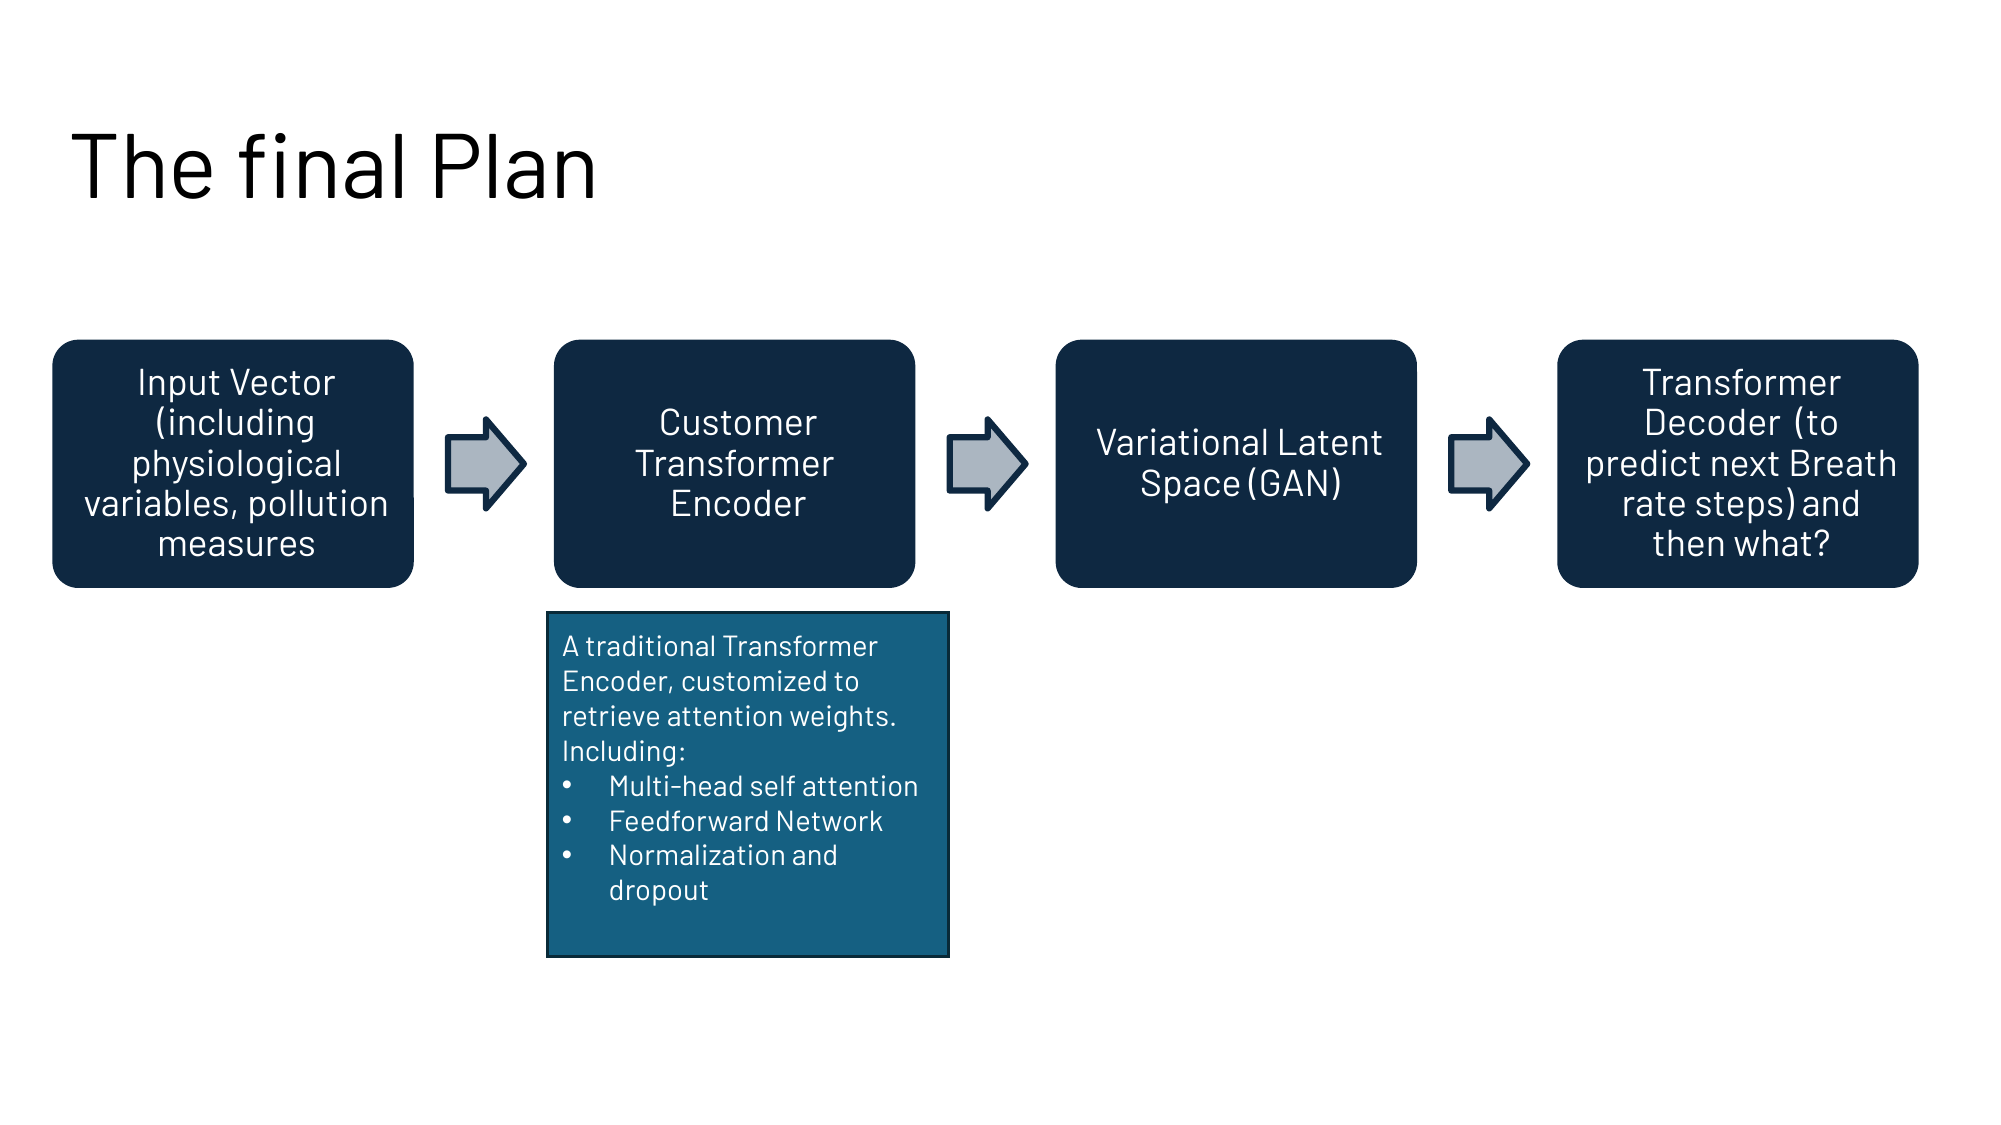

# The final Plan
Input Vector (including physiological variables, pollution measures

Customer Transformer  Encoder

Variational Latent Space (GAN)

Transformer Decoder  (to predict next Breath rate steps) and then what?
A traditional Transformer Encoder, customized to retrieve attention weights.
Including:
Multi-head self attention
Feedforward Network
Normalization and dropout